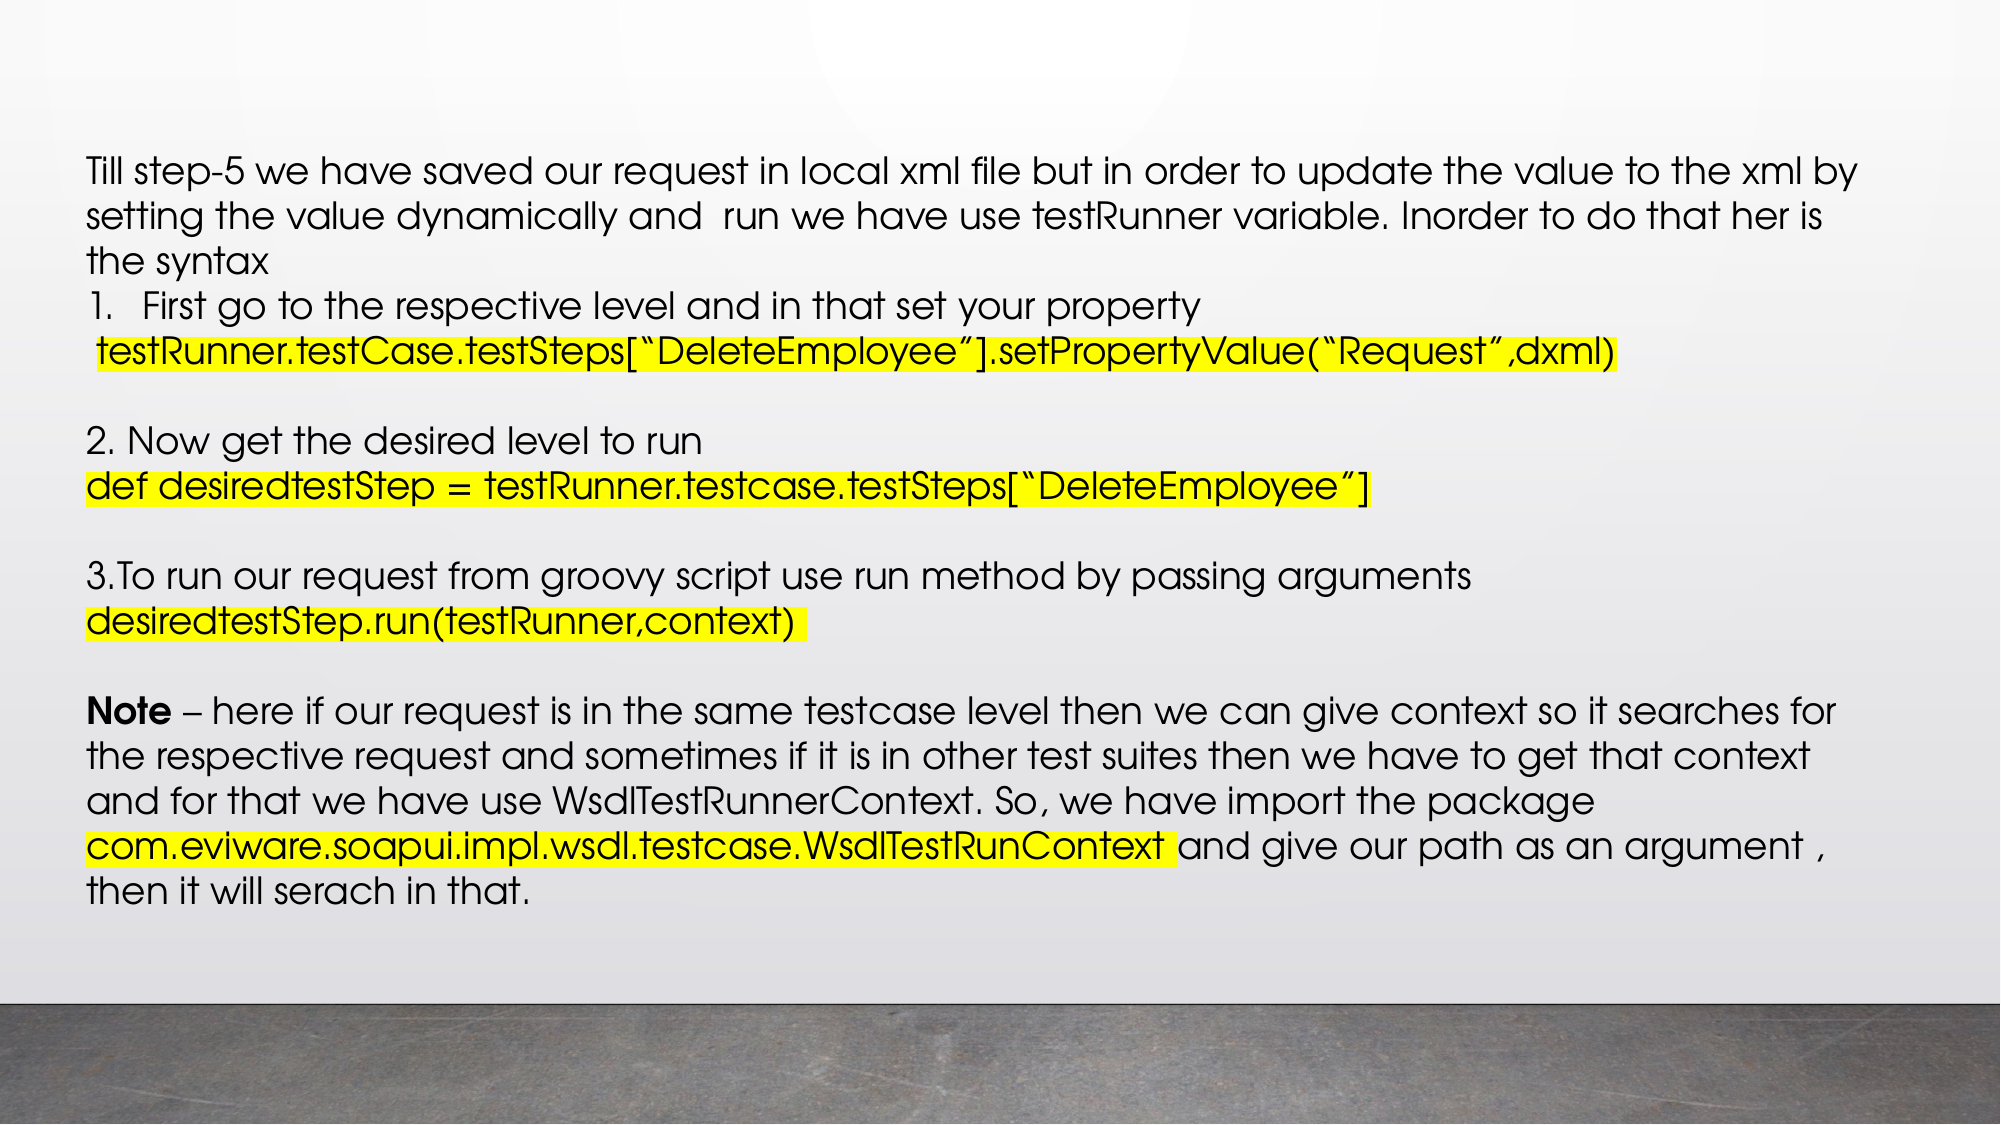

Till step-5 we have saved our request in local xml file but in order to update the value to the xml by setting the value dynamically and  run we have use testRunner variable. Inorder to do that her is the syntax
First go to the respective level and in that set your property
 testRunner.testCase.testSteps[“DeleteEmployee”].setPropertyValue(“Request”,dxml)

2. Now get the desired level to run
def desiredtestStep = testRunner.testcase.testSteps[“DeleteEmployee”]

3.To run our request from groovy script use run method by passing arguments
desiredtestStep.run(testRunner,context)

Note – here if our request is in the same testcase level then we can give context so it searches for the respective request and sometimes if it is in other test suites then we have to get that context and for that we have use WsdlTestRunnerContext. So, we have import the package
com.eviware.soapui.impl.wsdl.testcase.WsdlTestRunContext and give our path as an argument , then it will serach in that.